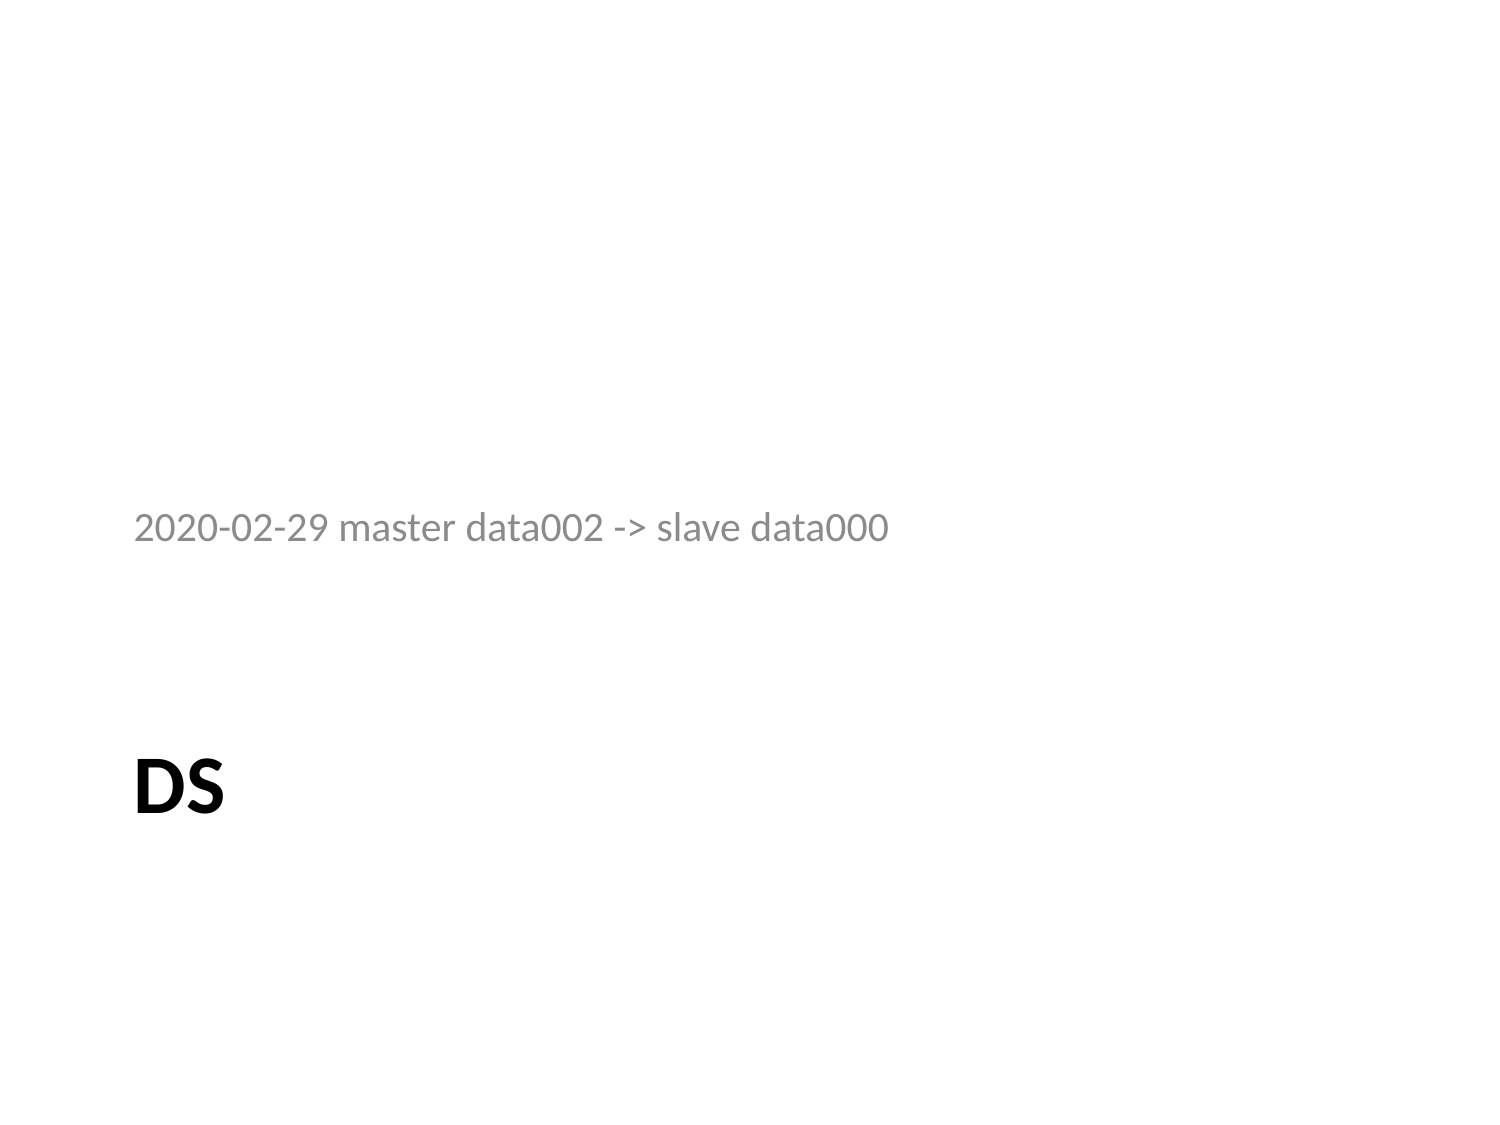

2020-02-29 master data002 -> slave data000
# DS